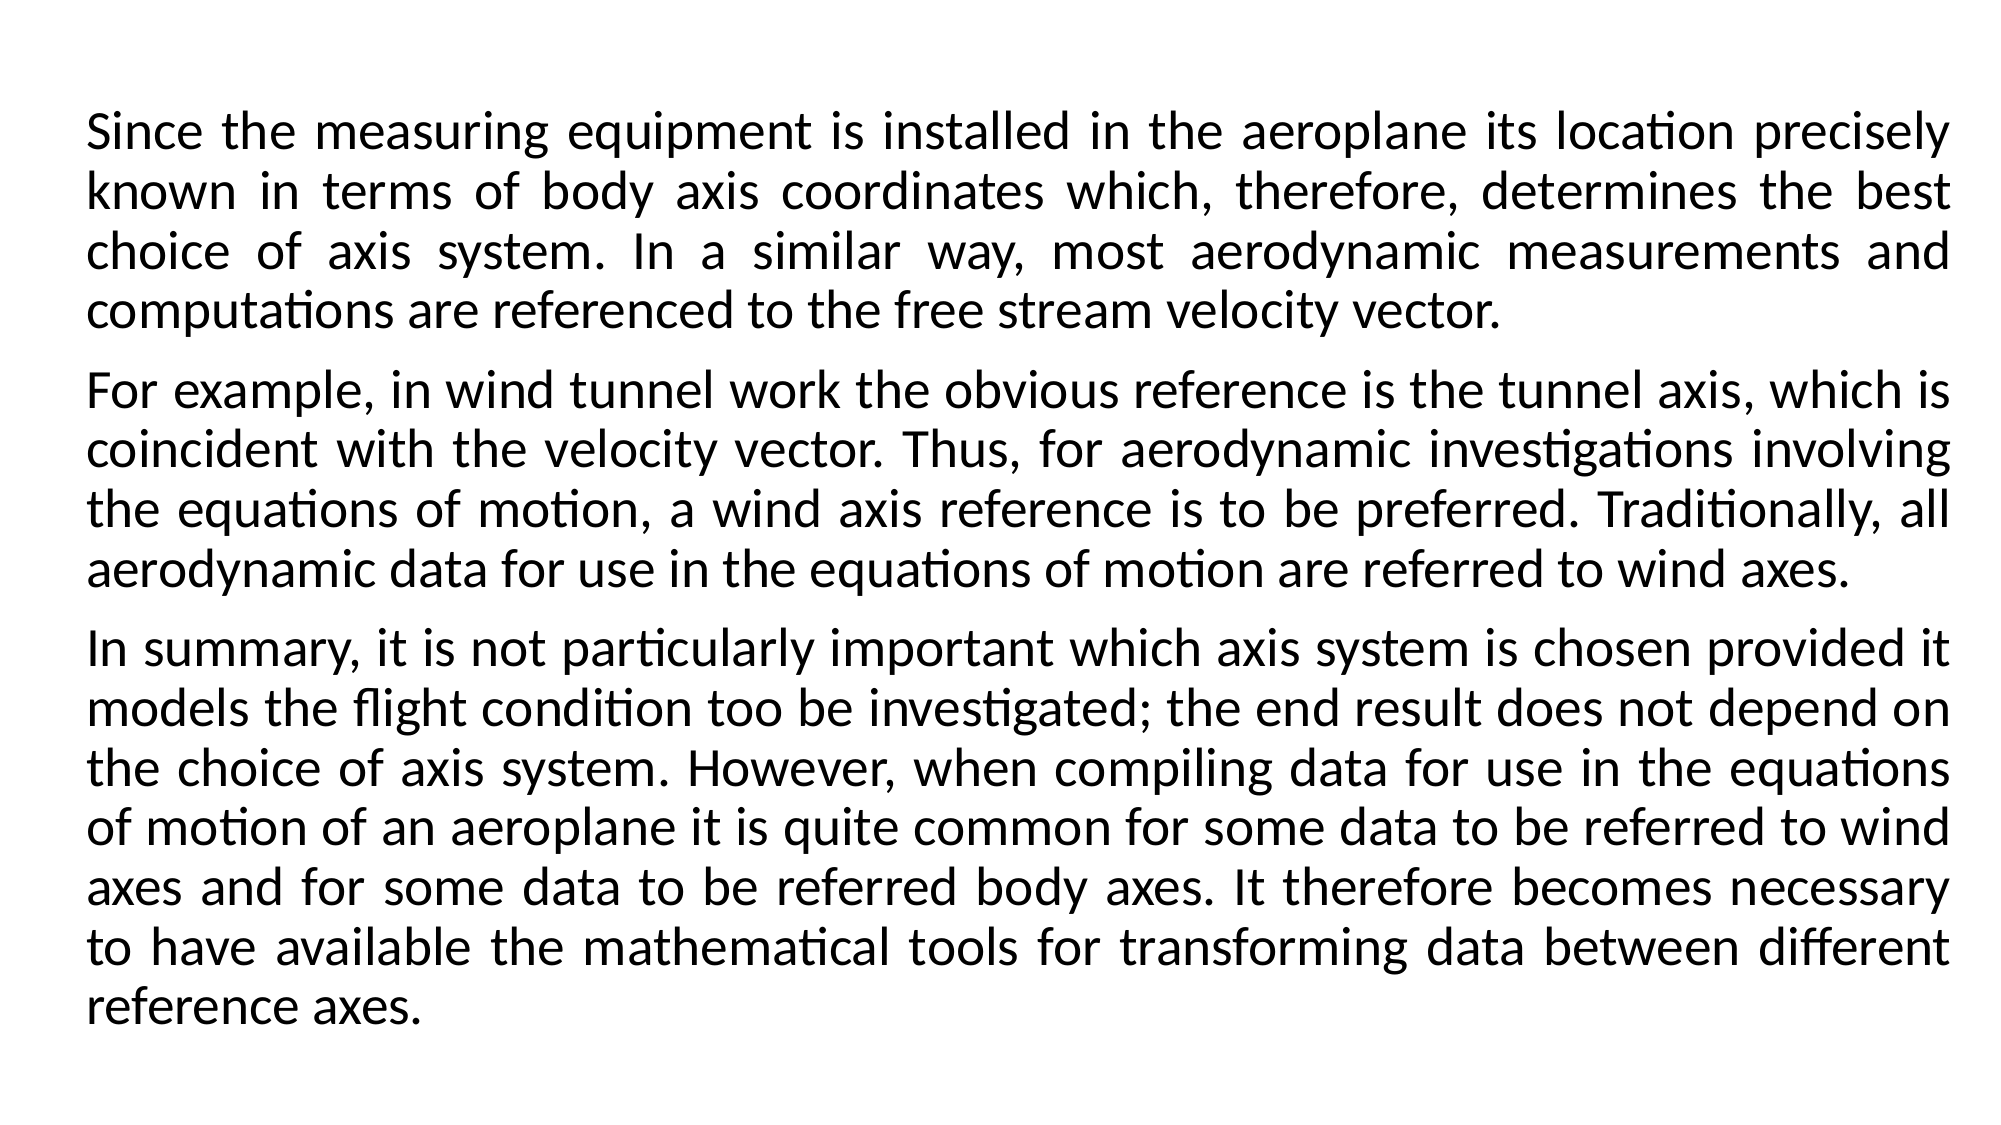

Since the measuring equipment is installed in the aeroplane its location precisely known in terms of body axis coordinates which, therefore, determines the best choice of axis system. In a similar way, most aerodynamic measurements and computations are referenced to the free stream velocity vector.
For example, in wind tunnel work the obvious reference is the tunnel axis, which is coincident with the velocity vector. Thus, for aerodynamic investigations involving the equations of motion, a wind axis reference is to be preferred. Traditionally, all aerodynamic data for use in the equations of motion are referred to wind axes.
In summary, it is not particularly important which axis system is chosen provided it models the flight condition too be investigated; the end result does not depend on the choice of axis system. However, when compiling data for use in the equations of motion of an aeroplane it is quite common for some data to be referred to wind axes and for some data to be referred body axes. It therefore becomes necessary to have available the mathematical tools for transforming data between different reference axes.